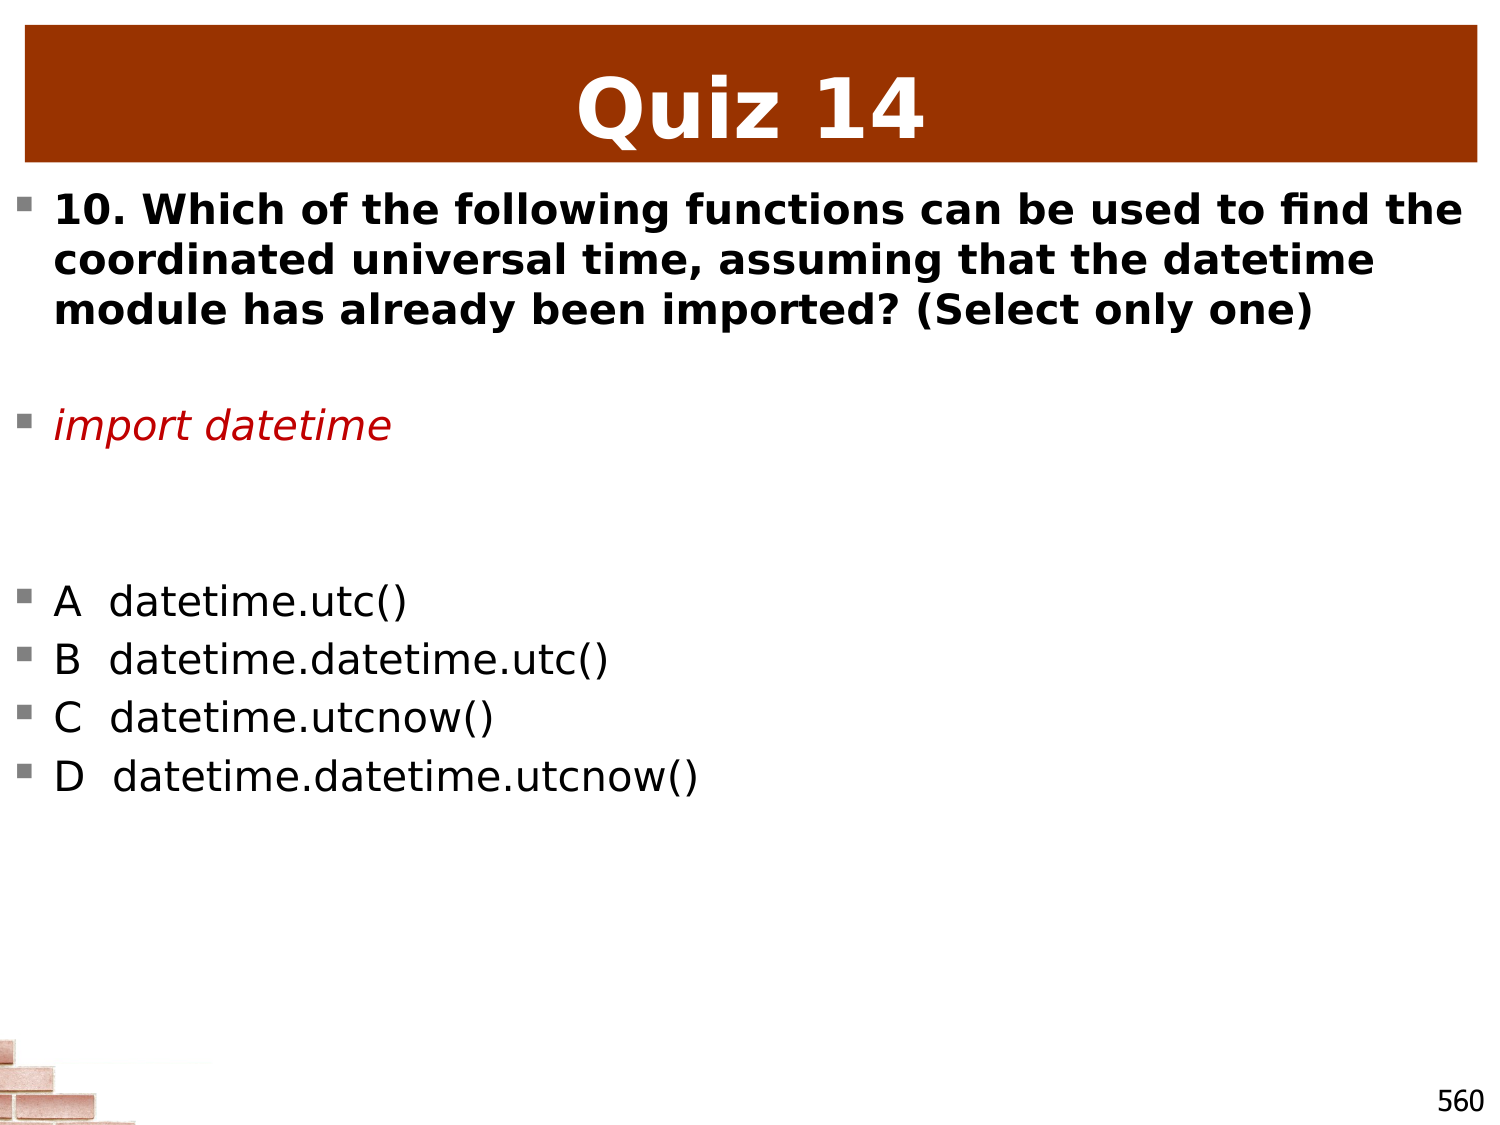

# Quiz 14
10. Which of the following functions can be used to find the coordinated universal time, assuming that the datetime module has already been imported? (Select only one)

import datetime

A  datetime.utc()
B  datetime.datetime.utc()
C  datetime.utcnow()
D  datetime.datetime.utcnow()
560